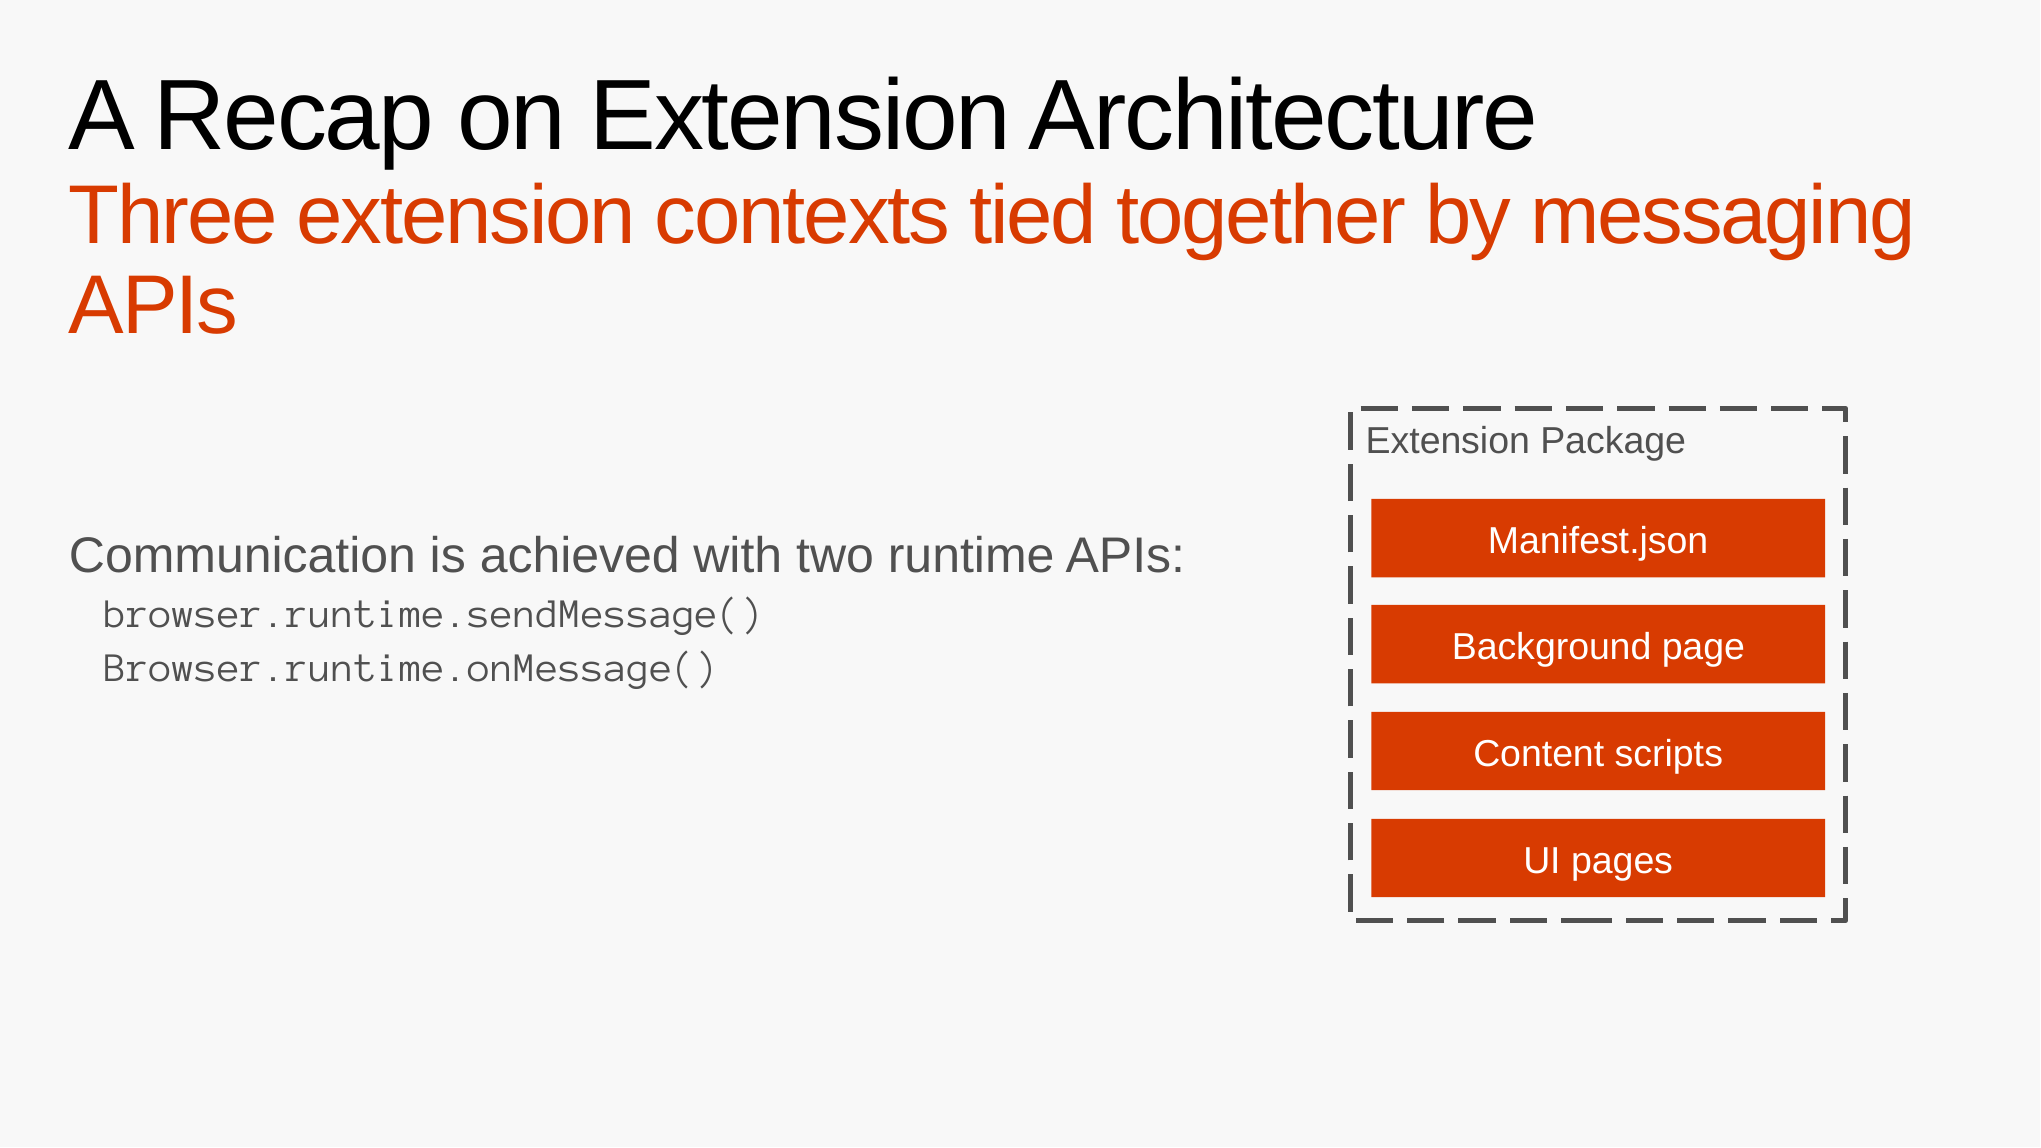

# A Recap on Extension Architecture Three extension contexts tied together by messaging APIs
Extension Package
Manifest.json
Background page
Content scripts
UI pages
Communication is achieved with two runtime APIs:
browser.runtime.sendMessage()
Browser.runtime.onMessage()